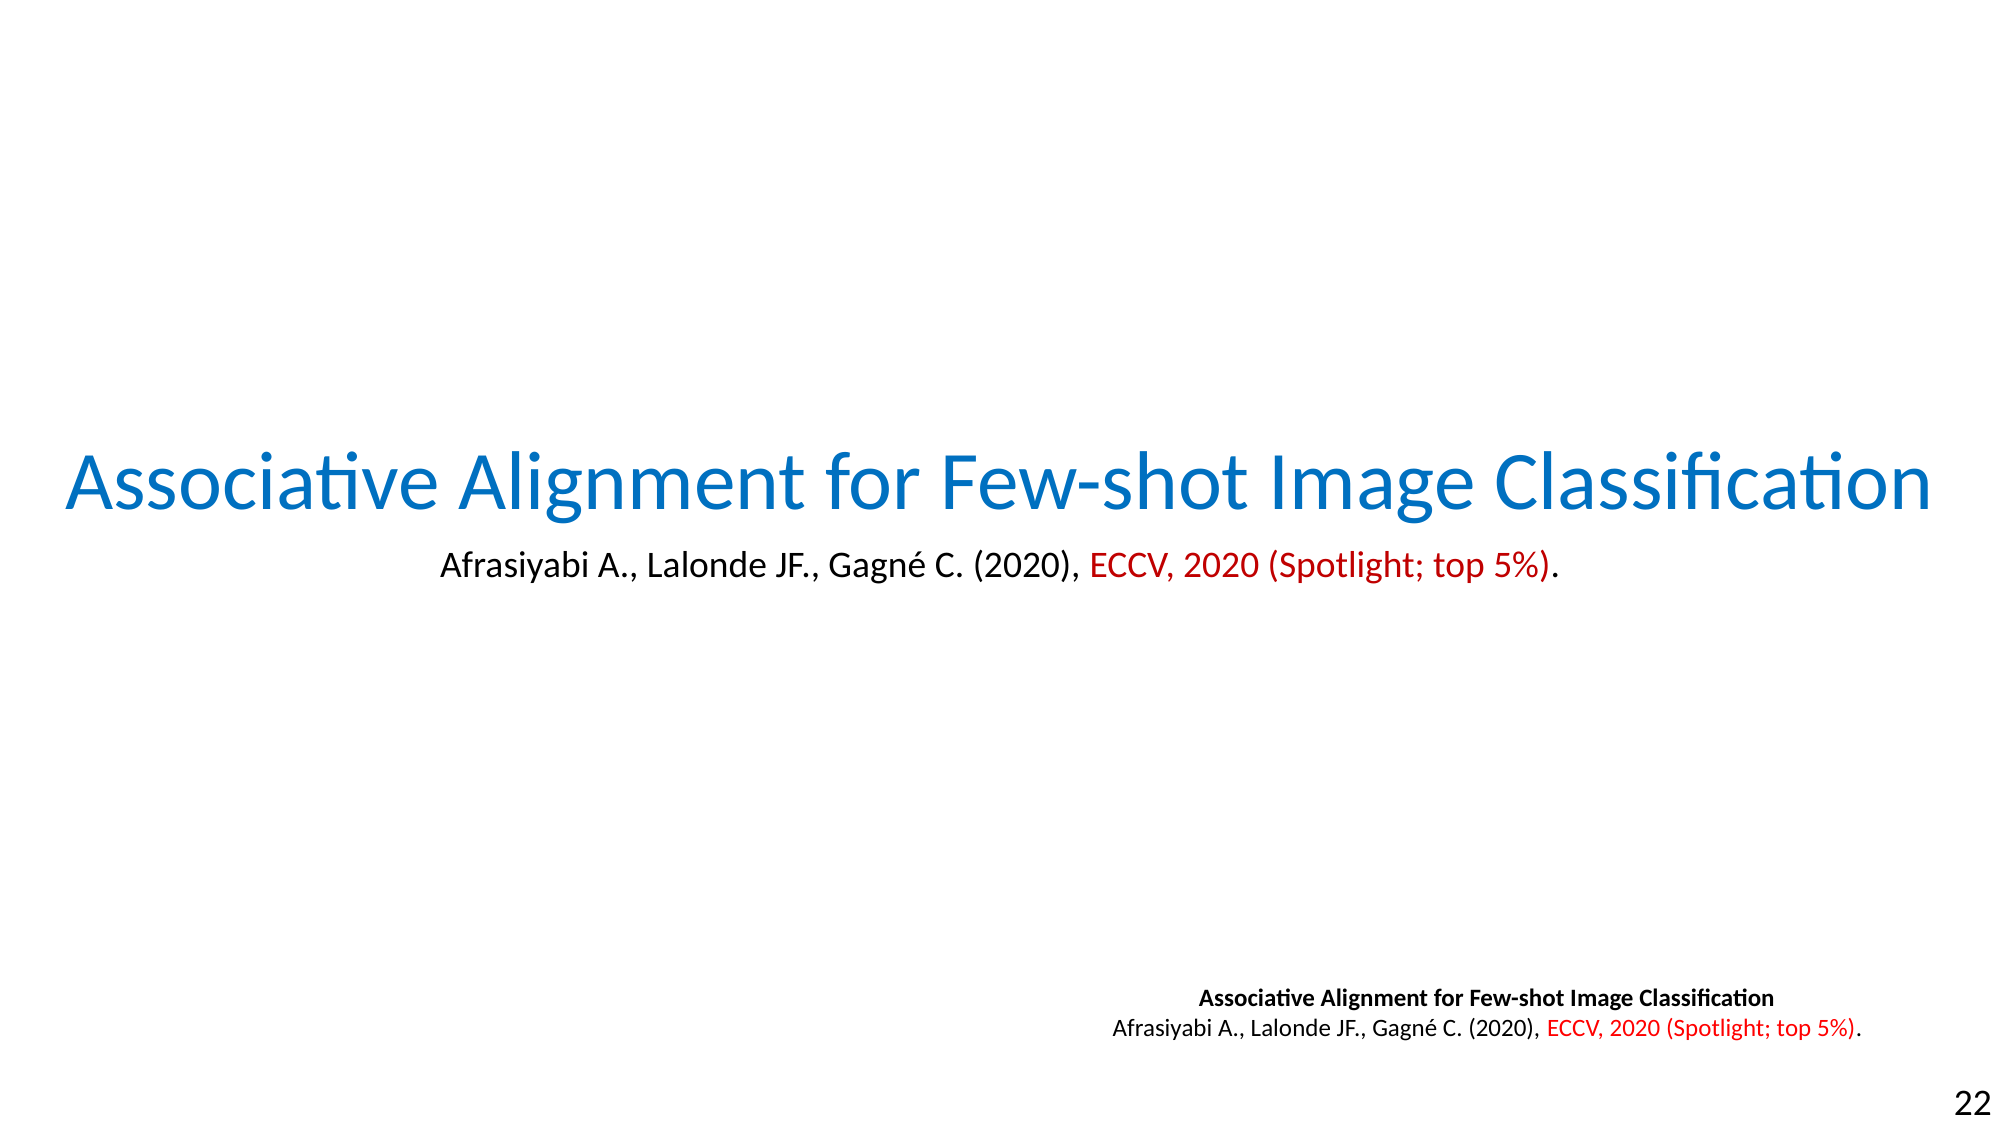

Associative Alignment for Few-shot Image Classification
Afrasiyabi A., Lalonde JF., Gagné C. (2020), ECCV, 2020 (Spotlight; top 5%).
Associative Alignment for Few-shot Image Classification
Afrasiyabi A., Lalonde JF., Gagné C. (2020), ECCV, 2020 (Spotlight; top 5%).
22